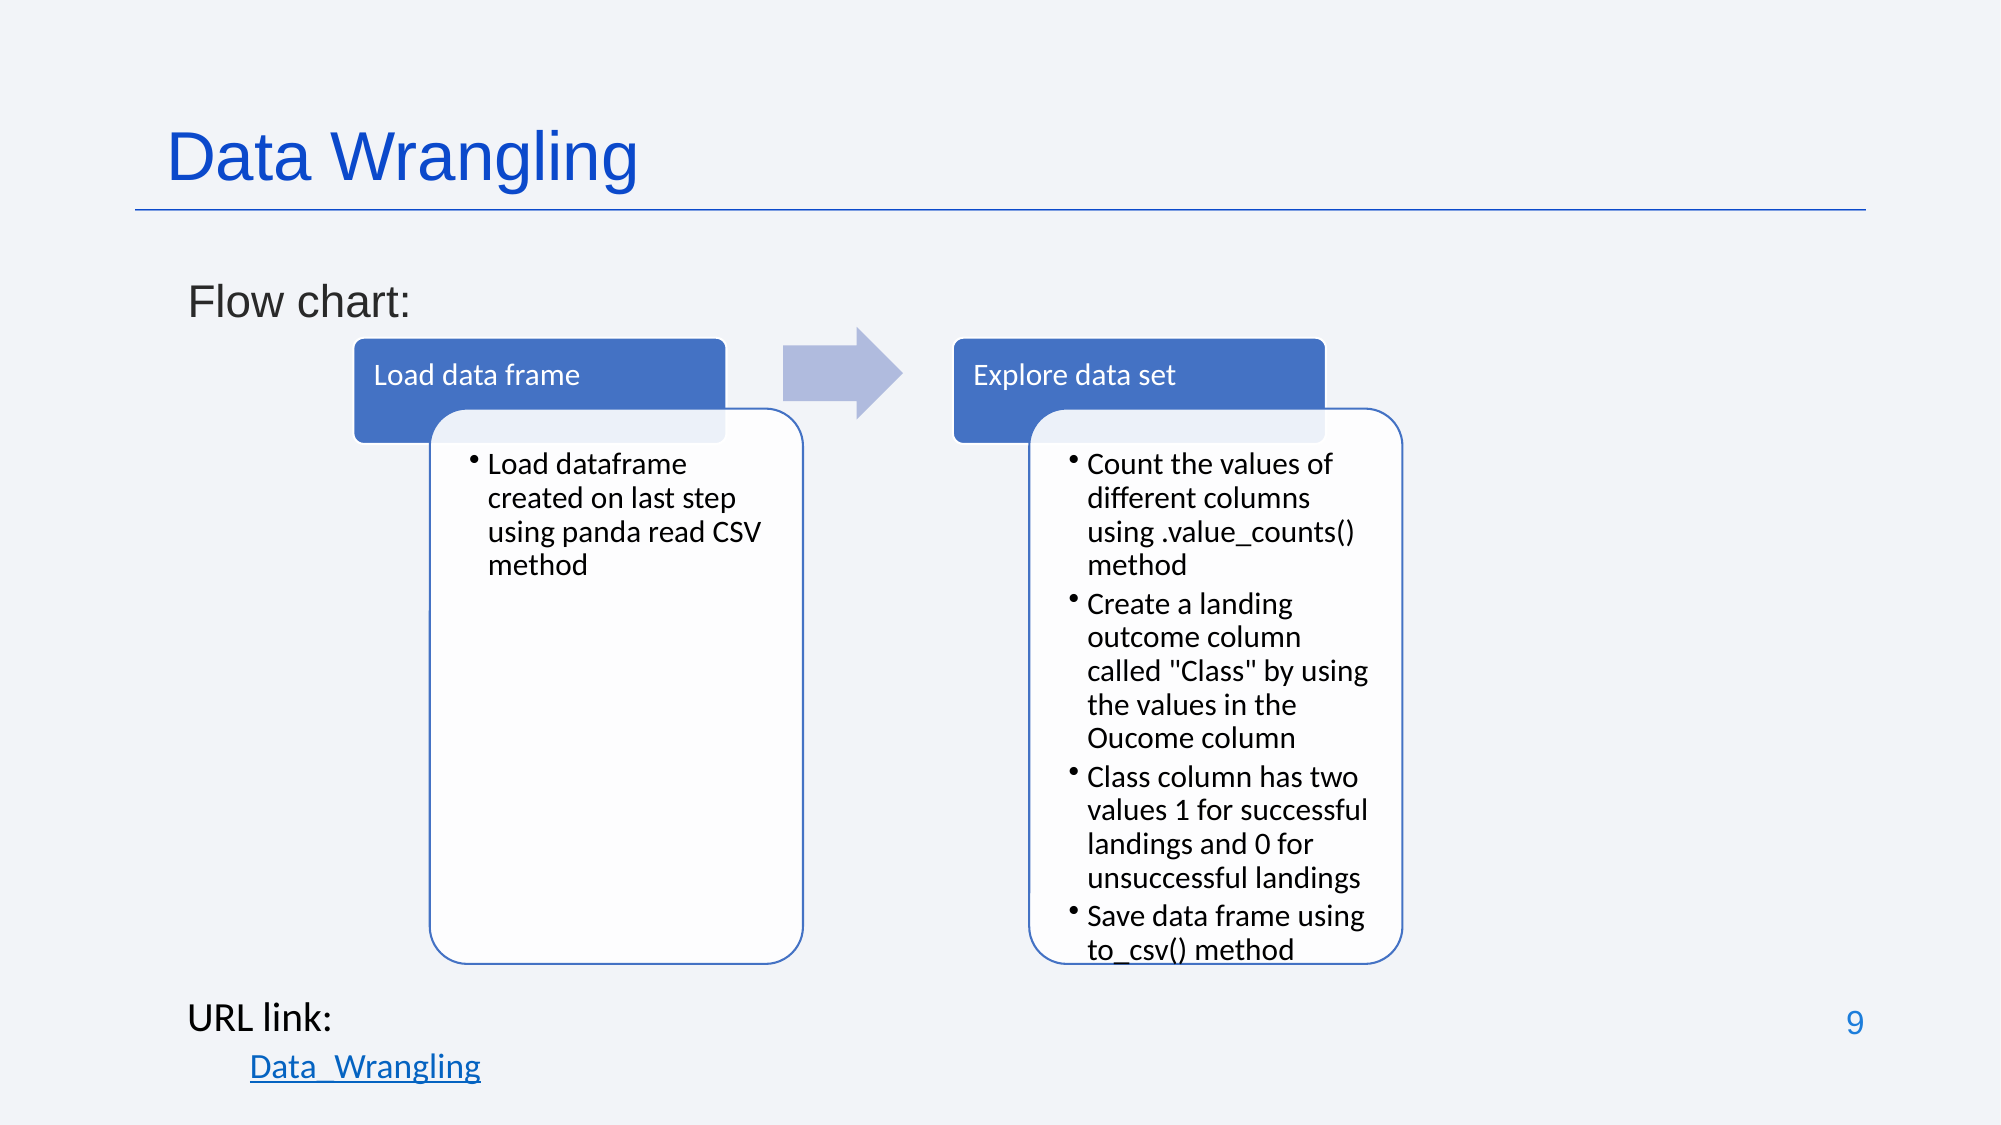

Data Wrangling

Flow chart:
Load data frame
Load dataframe created on last step using panda read CSV method

Explore data set
Count the values of different columns using .value_counts() method
Create a landing outcome column called "Class" by using the values in the Oucome column
Class column has two values 1 for successful landings and 0 for unsuccessful landings
Save data frame using to_csv() method
URL link:
Data_Wrangling
9